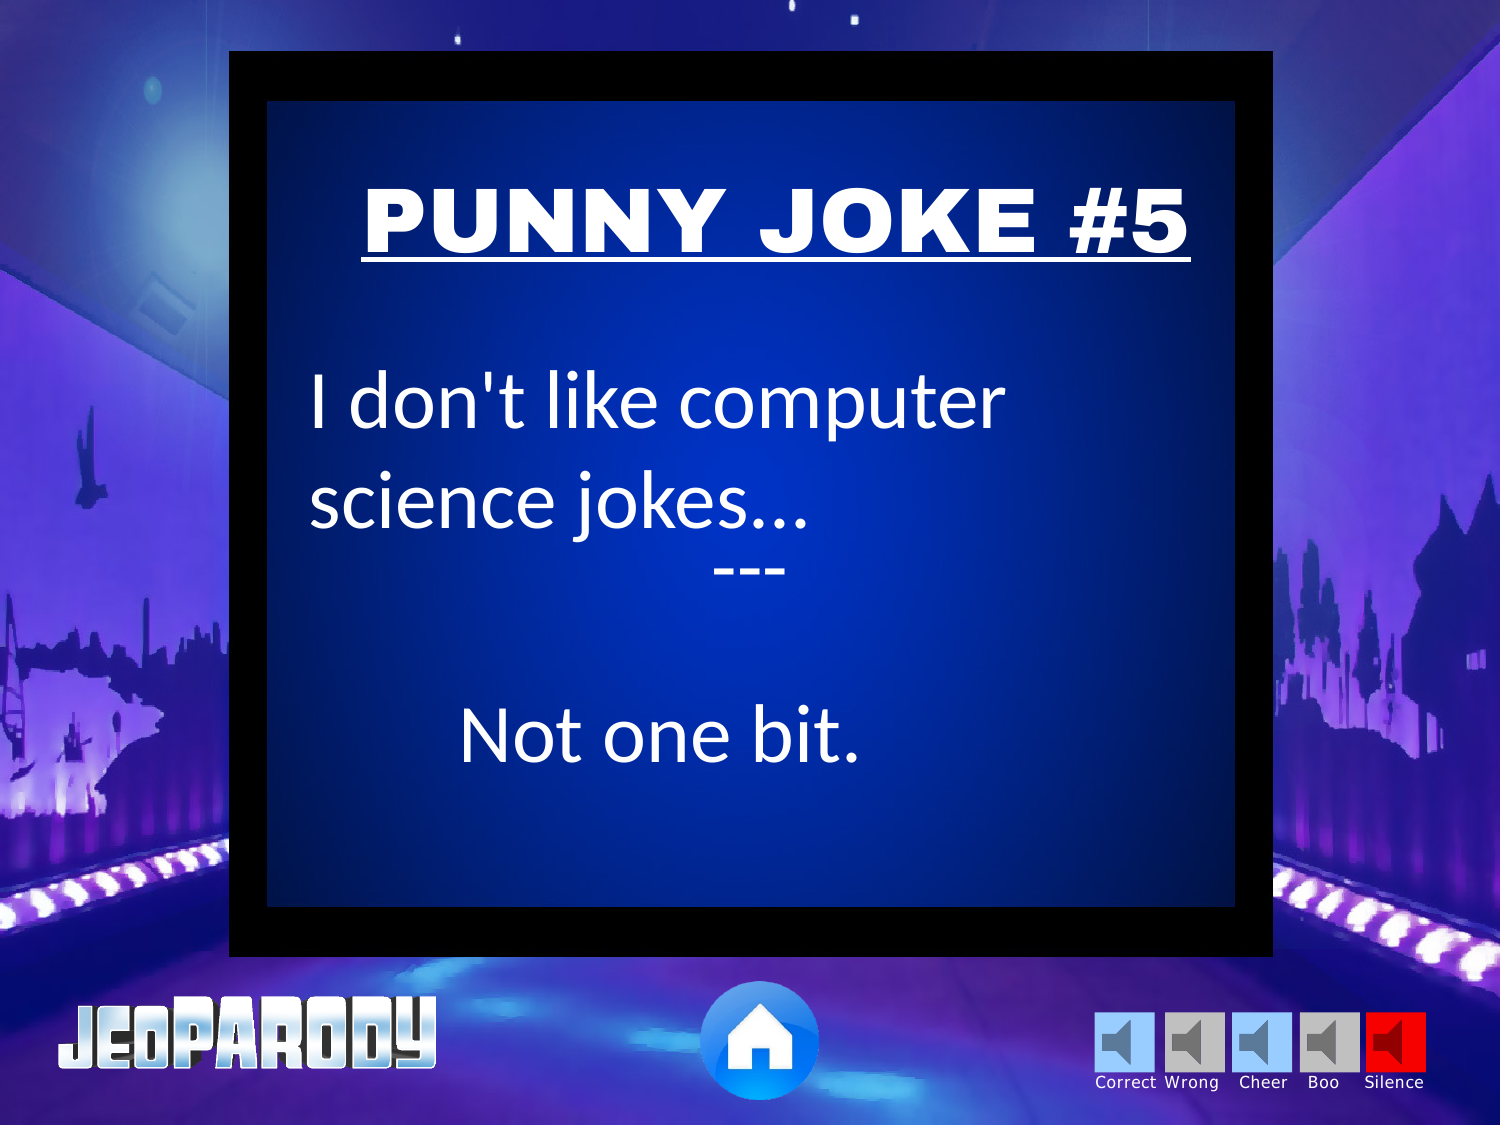

PUNNY JOKE #5
I don't like computer science jokes...
---
 Not one bit.